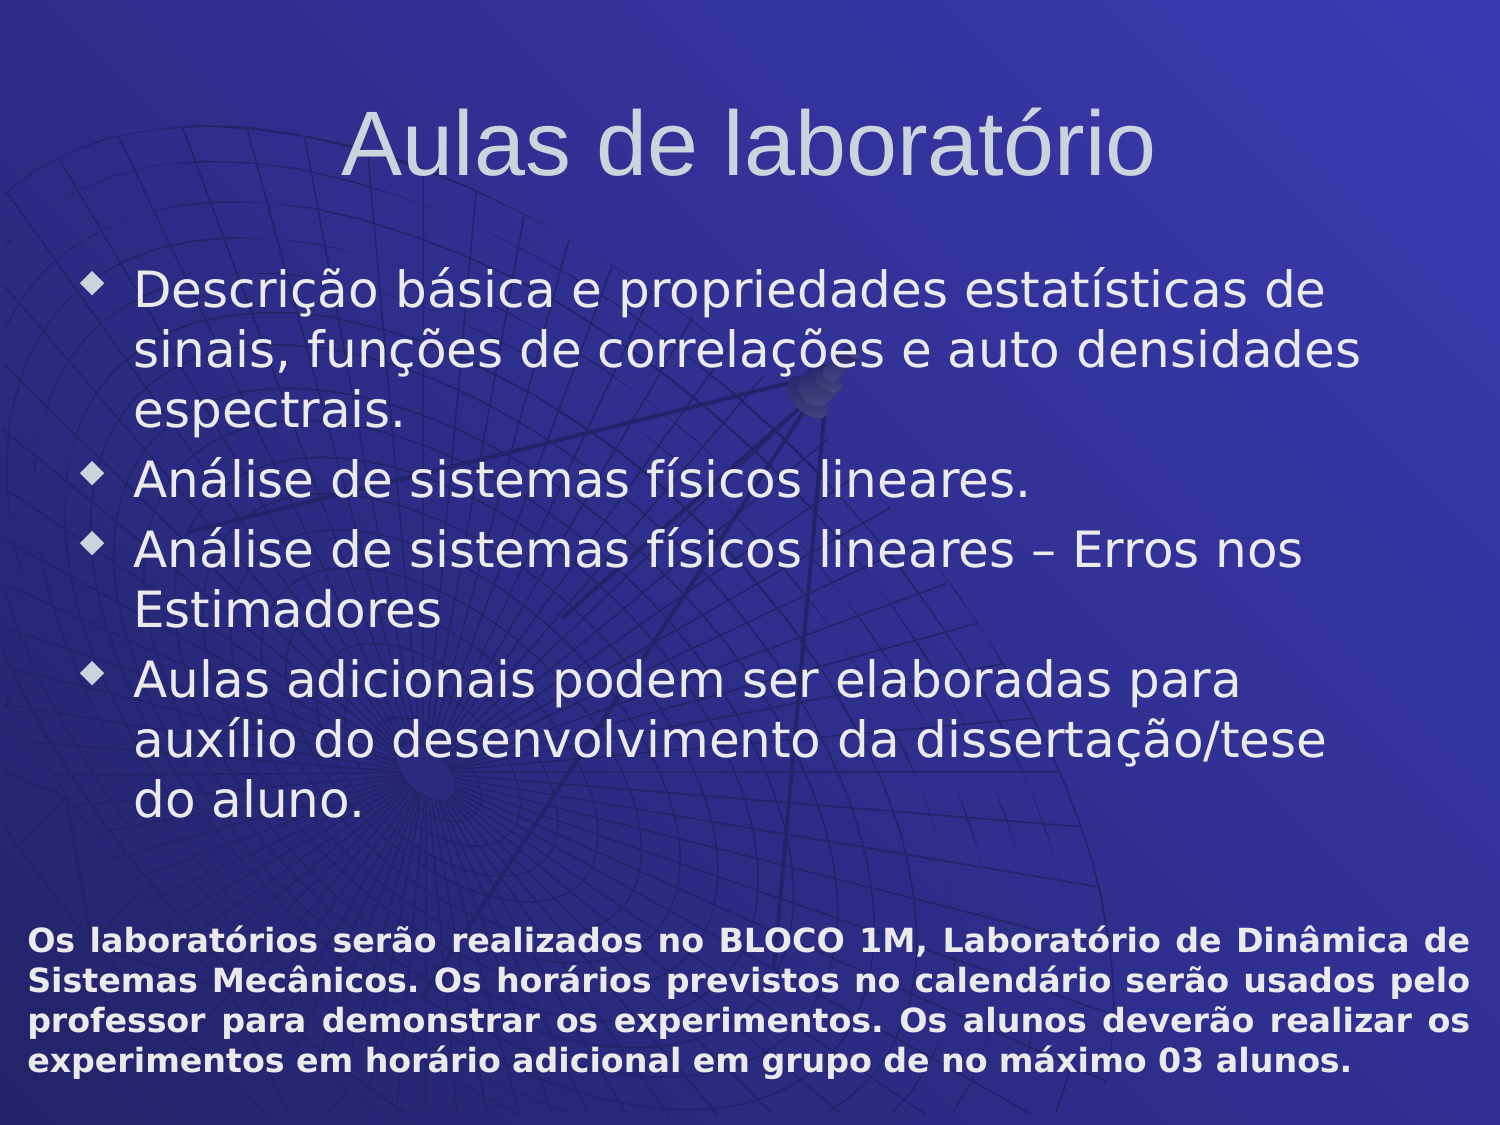

# Aulas de laboratório
Descrição básica e propriedades estatísticas de sinais, funções de correlações e auto densidades espectrais.
Análise de sistemas físicos lineares.
Análise de sistemas físicos lineares – Erros nos Estimadores
Aulas adicionais podem ser elaboradas para auxílio do desenvolvimento da dissertação/tese do aluno.

Os laboratórios serão realizados no BLOCO 1M, Laboratório de Dinâmica de Sistemas Mecânicos. Os horários previstos no calendário serão usados pelo professor para demonstrar os experimentos. Os alunos deverão realizar os experimentos em horário adicional em grupo de no máximo 03 alunos.